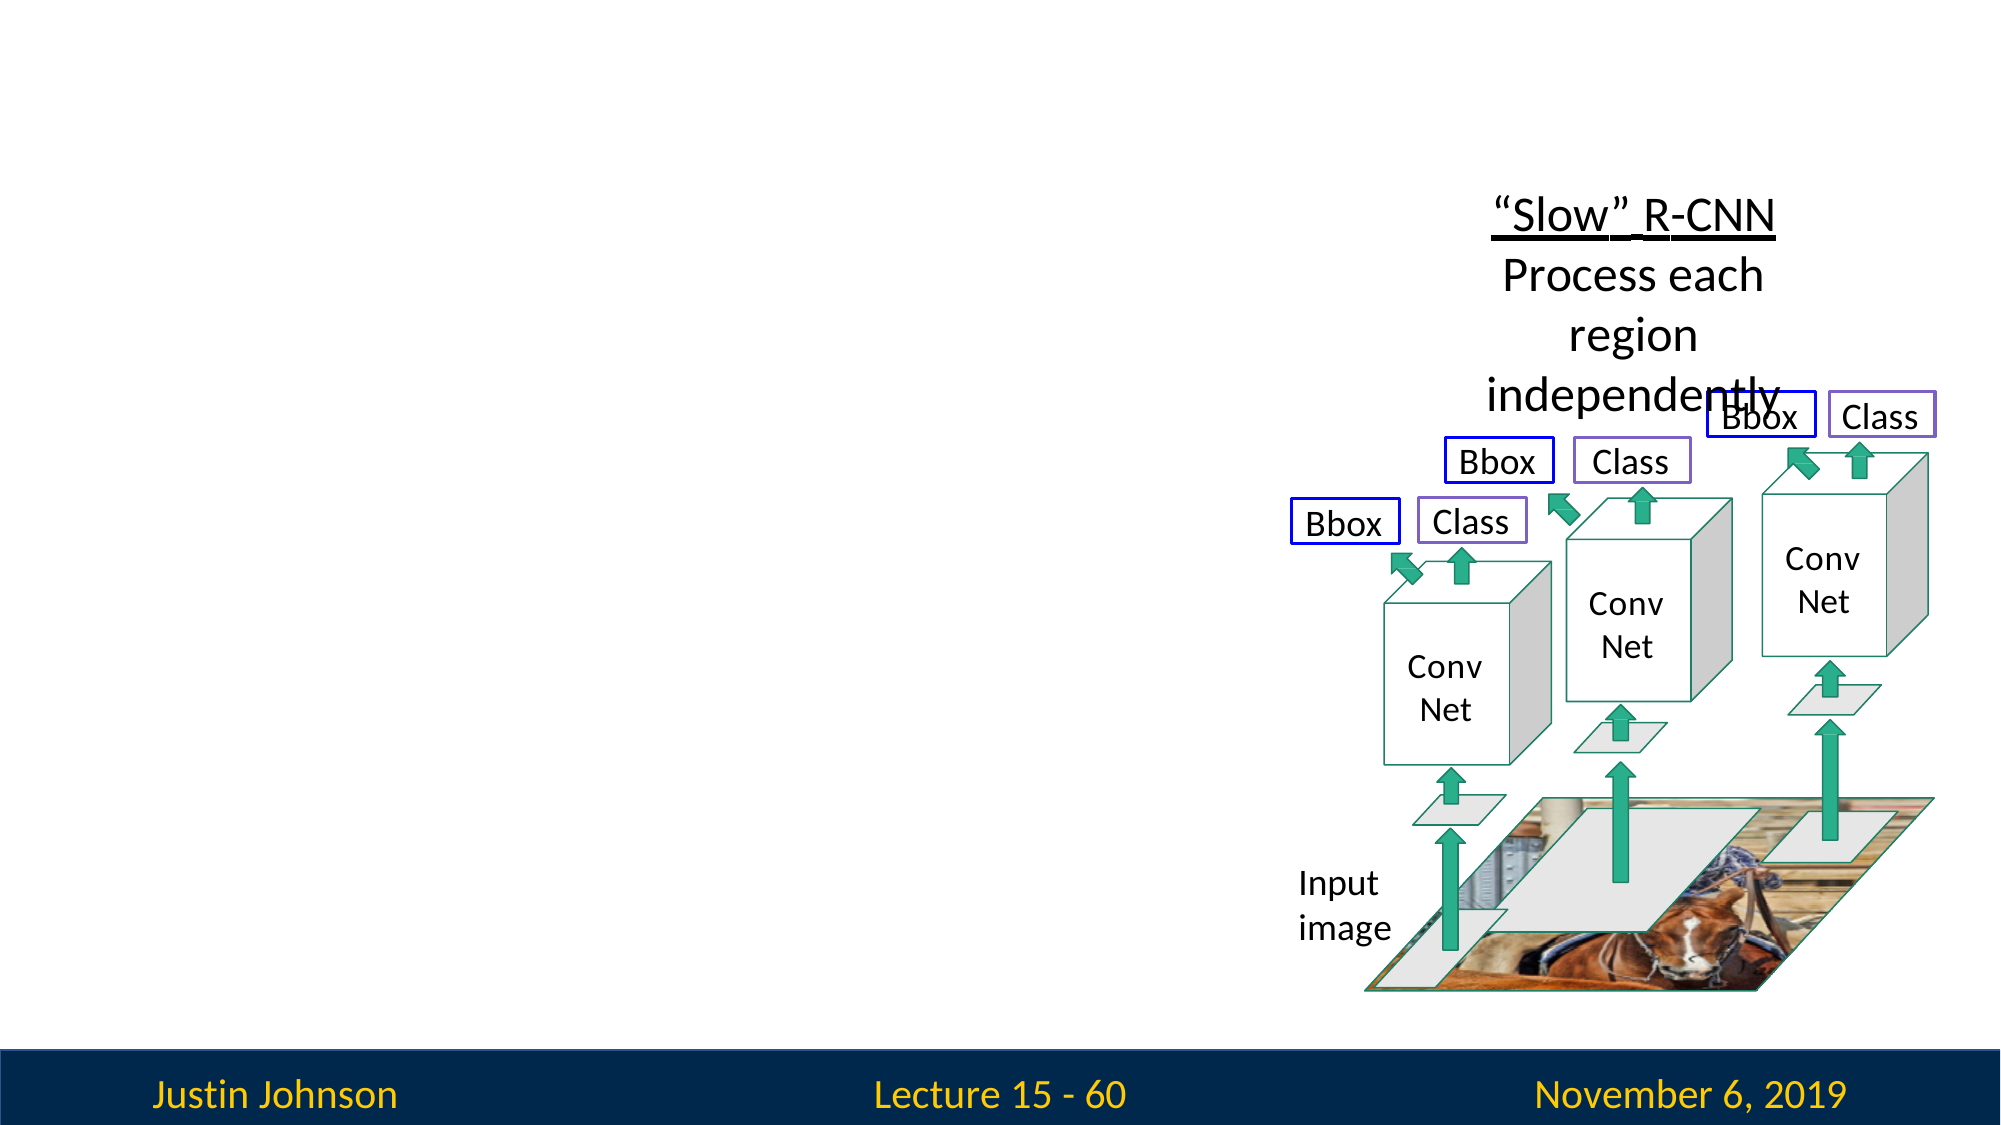

“Slow” R-CNN Process each region independently
Bbox
Class
Bbox
Class

Class

Bbox
Conv Net

Conv Net

Conv Net

Input image

Justin Johnson
November 6, 2019
Lecture 15 - 60